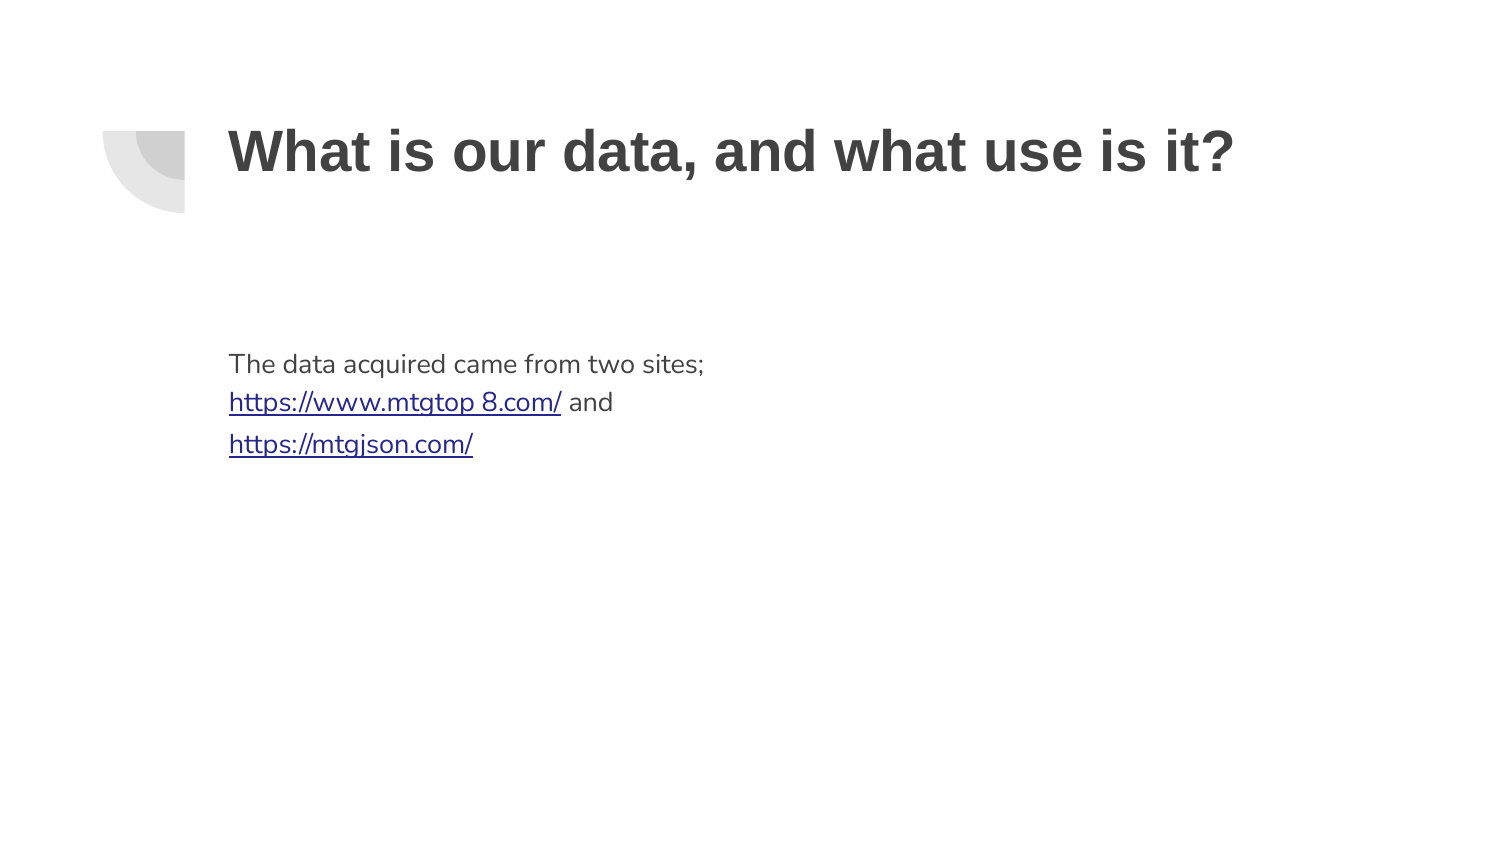

# What is our data, and what use is it?
The data acquired came from two sites; https://www.mtgtop 8.com/ and https://mtgjson.com/